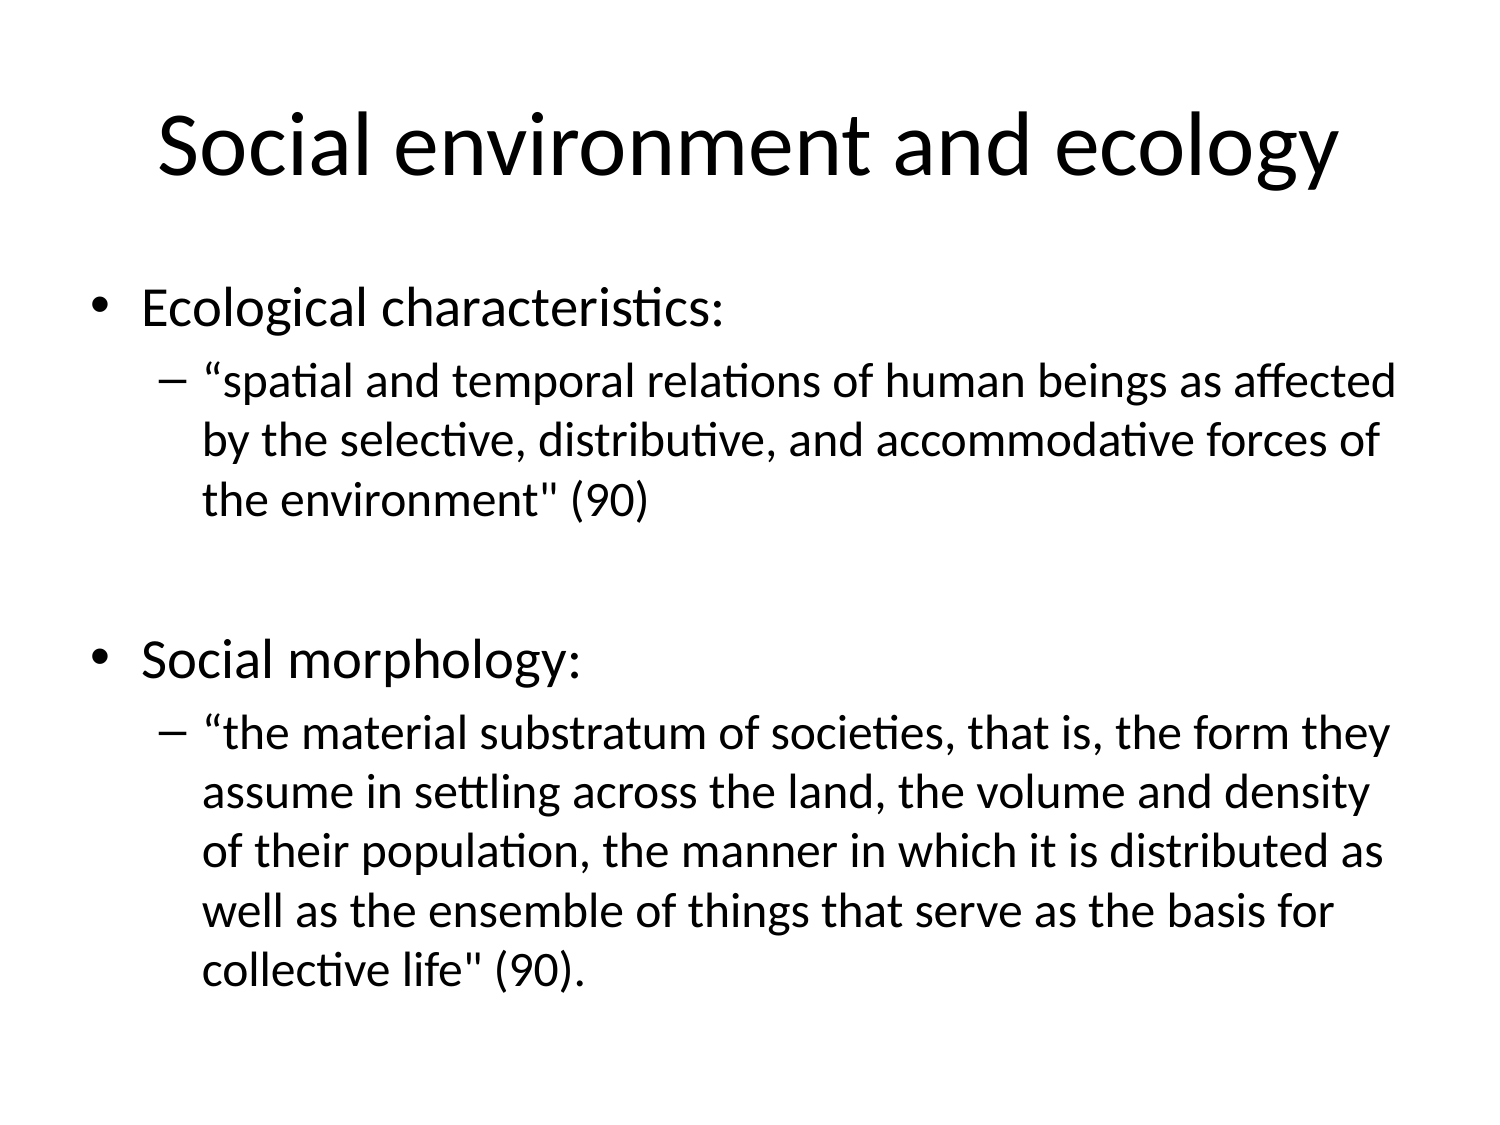

# Social environment and ecology
Ecological characteristics:
“spatial and temporal relations of human beings as affected by the selective, distributive, and accommodative forces of the environment" (90)

Social morphology:
“the material substratum of societies, that is, the form they assume in settling across the land, the volume and density of their population, the manner in which it is distributed as well as the ensemble of things that serve as the basis for collective life" (90).